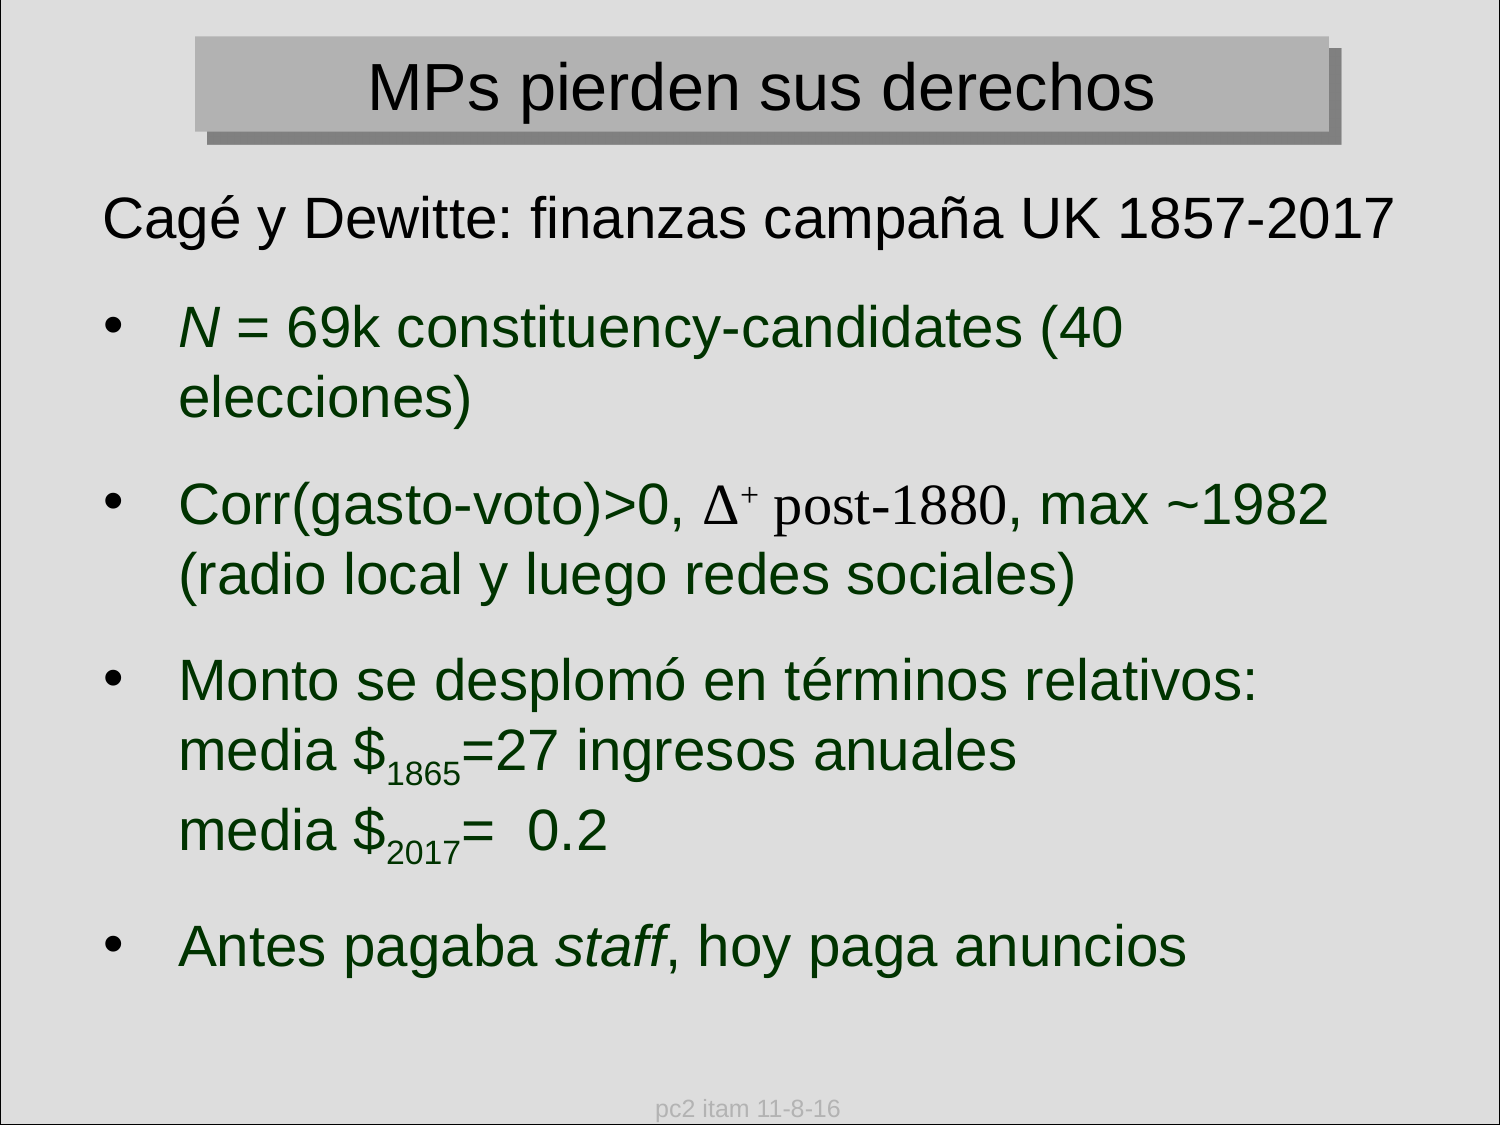

MPs pierden sus derechos
Cagé y Dewitte: finanzas campaña UK 1857-2017
N = 69k constituency-candidates (40 elecciones)
Corr(gasto-voto)>0, Δ+ post-1880, max ~1982
(radio local y luego redes sociales)
Monto se desplomó en términos relativos:
media $1865=27 ingresos anuales
media $2017=  0.2
Antes pagaba staff, hoy paga anuncios